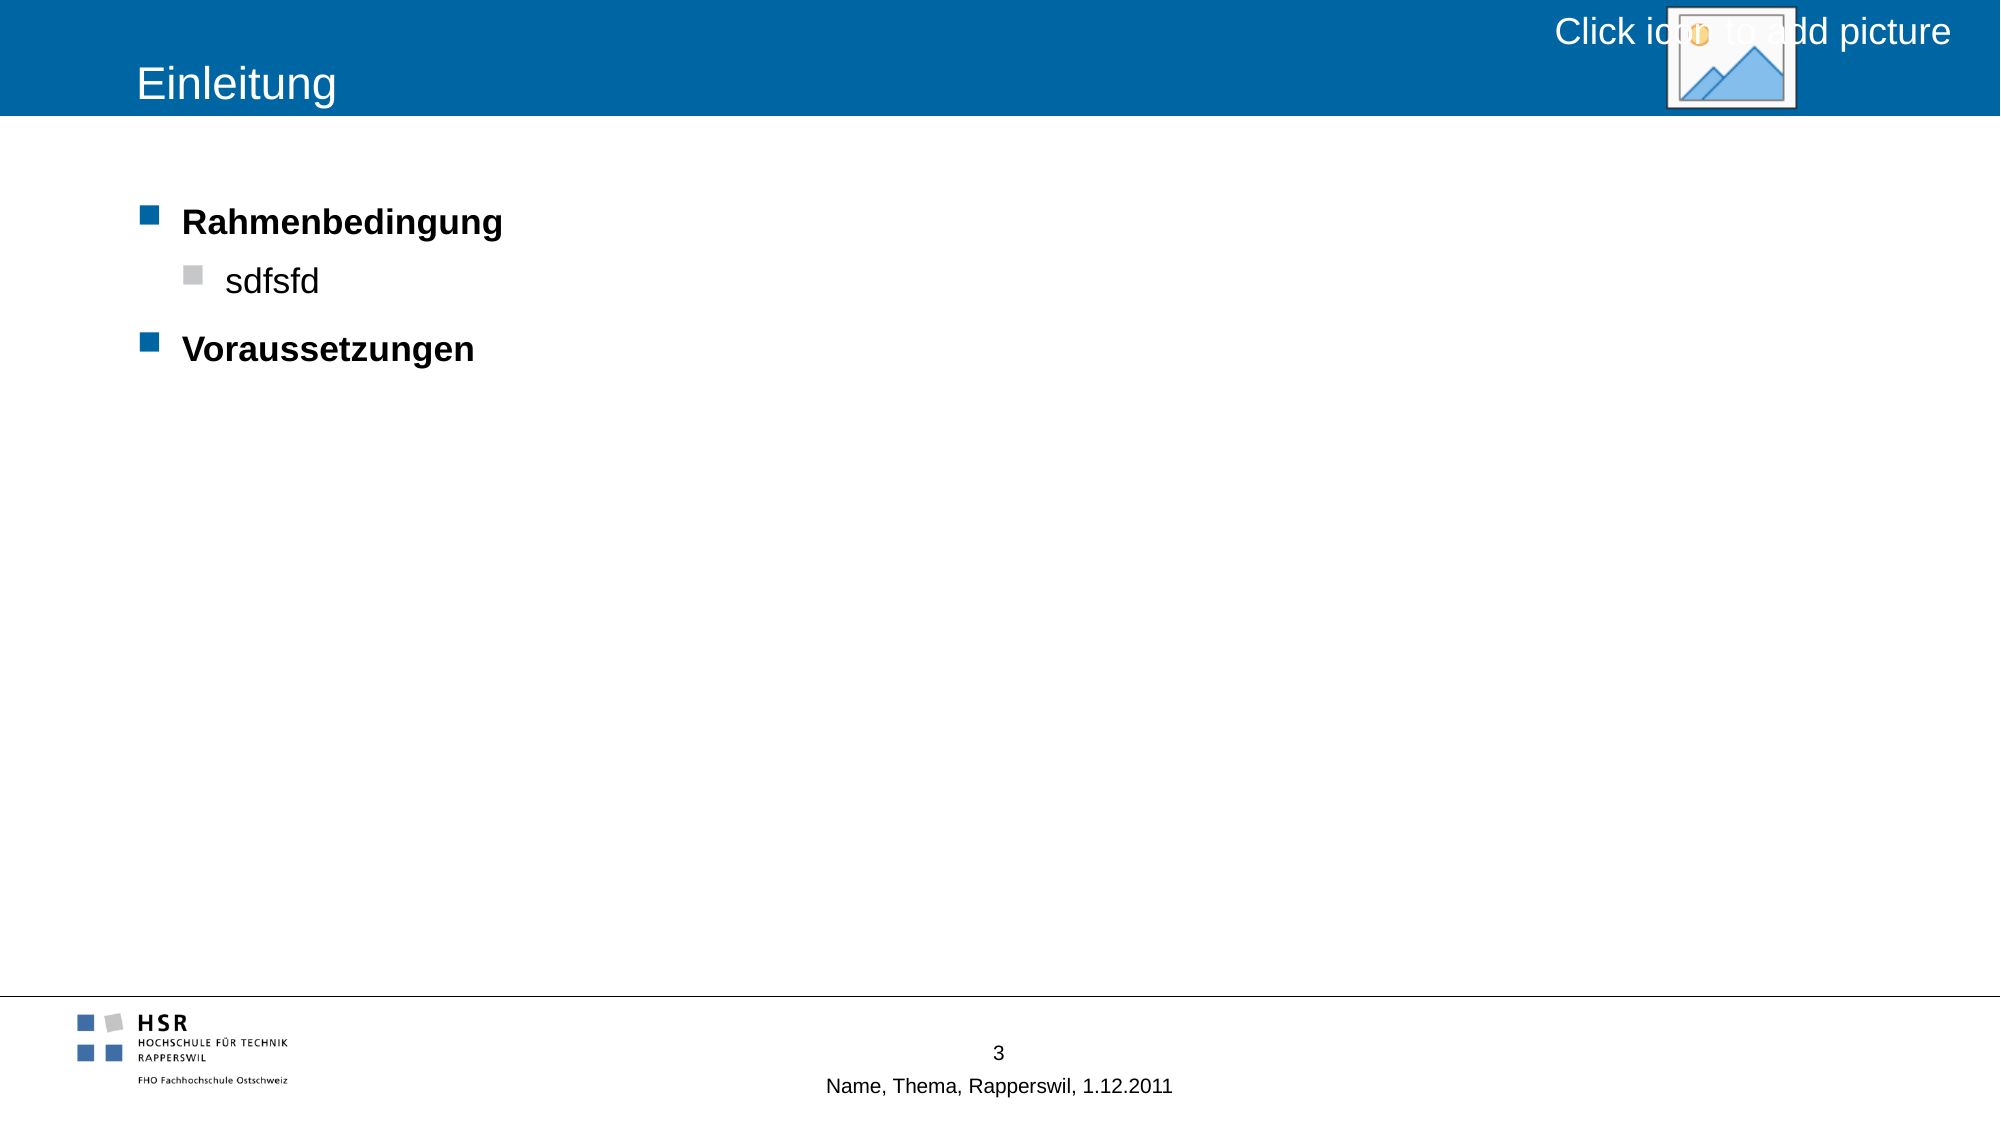

# Einleitung
Rahmenbedingung
sdfsfd
Voraussetzungen
3
Name, Thema, Rapperswil, 1.12.2011